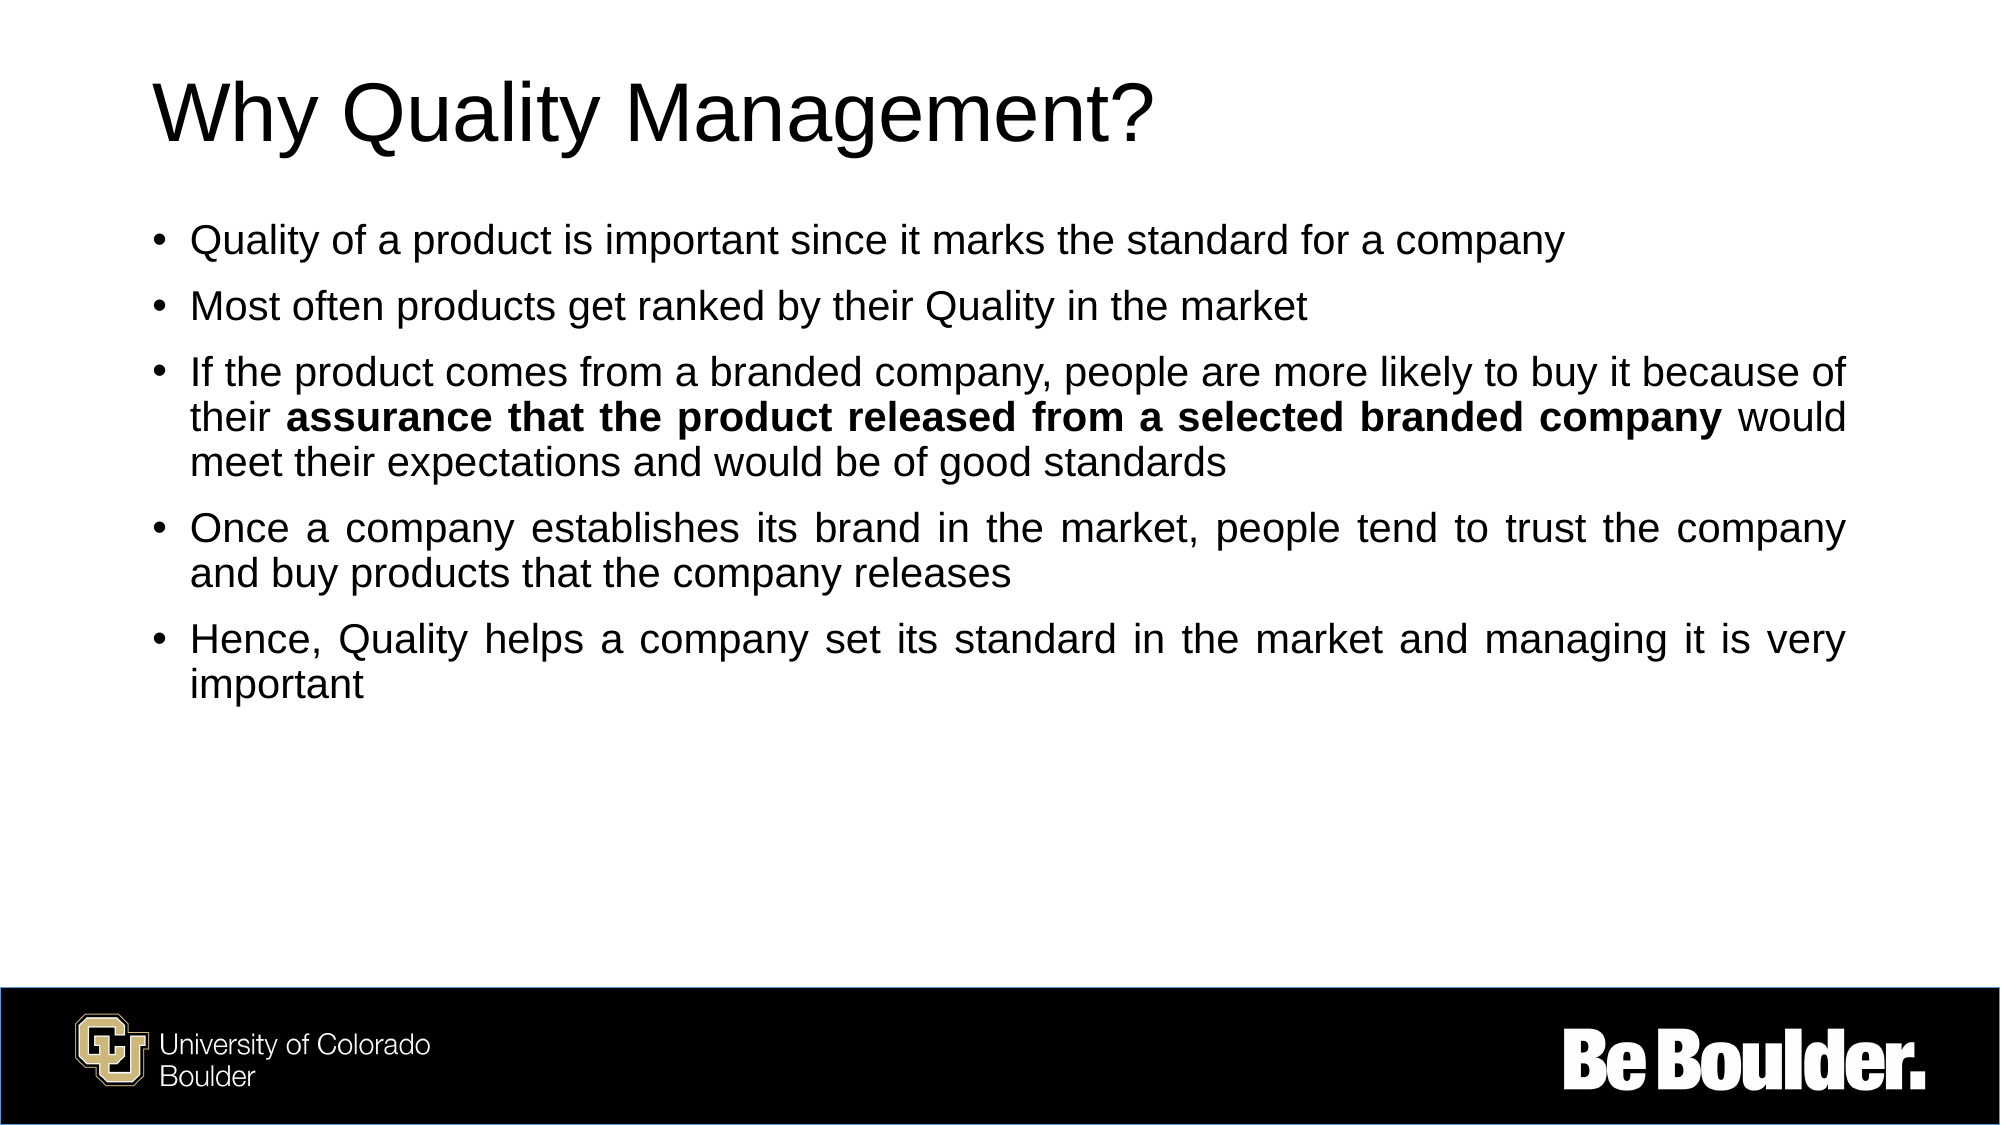

# Why Quality Management?
Quality of a product is important since it marks the standard for a company
Most often products get ranked by their Quality in the market
If the product comes from a branded company, people are more likely to buy it because of their assurance that the product released from a selected branded company would meet their expectations and would be of good standards
Once a company establishes its brand in the market, people tend to trust the company and buy products that the company releases
Hence, Quality helps a company set its standard in the market and managing it is very important